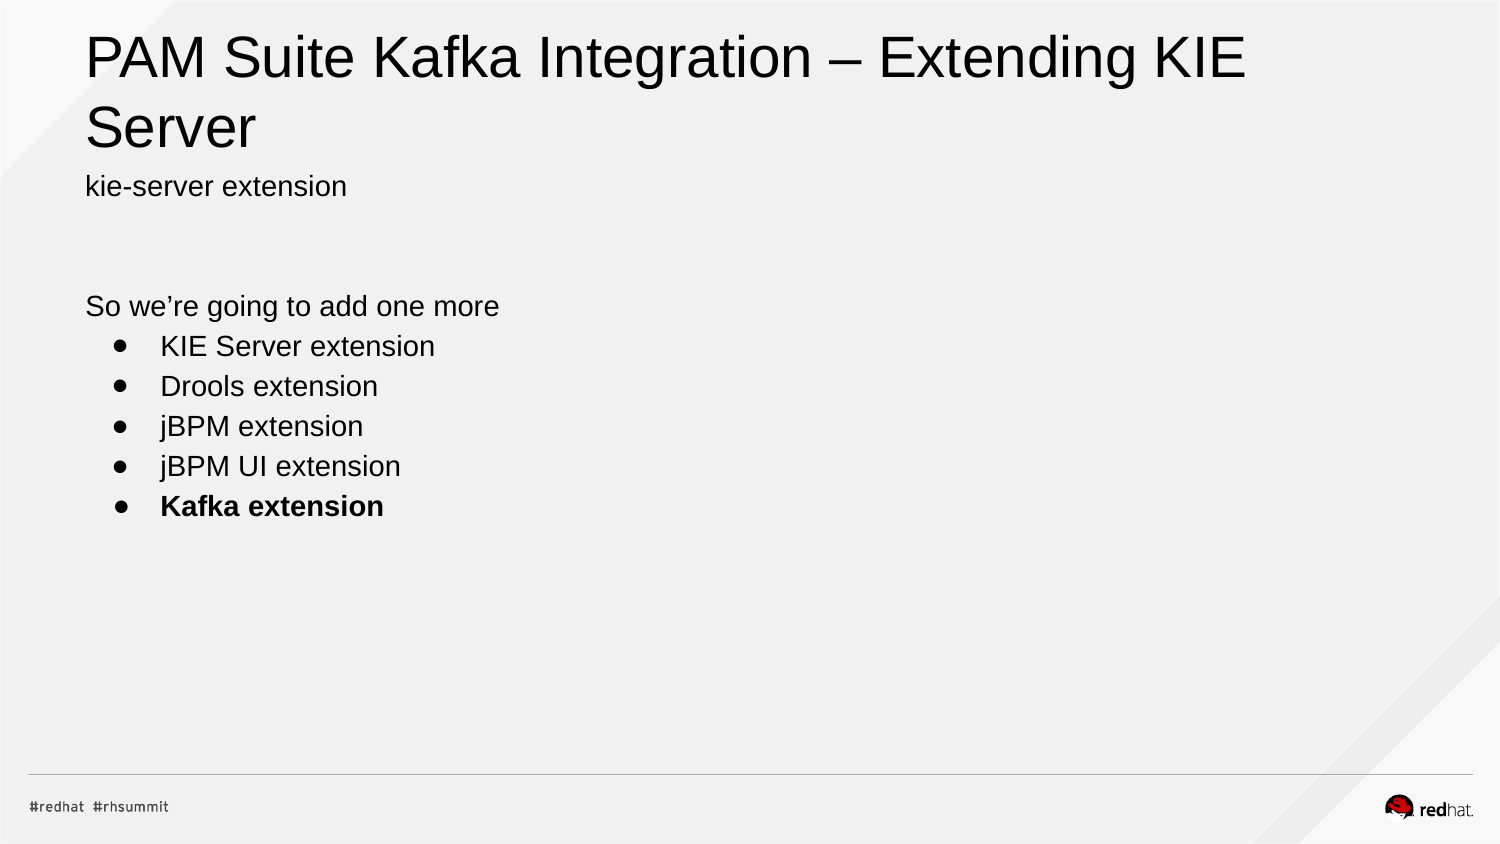

PAM Suite Kafka Integration – Extending KIE Server
kie-server extension
So we’re going to add one more
KIE Server extension
Drools extension
jBPM extension
jBPM UI extension
Kafka extension